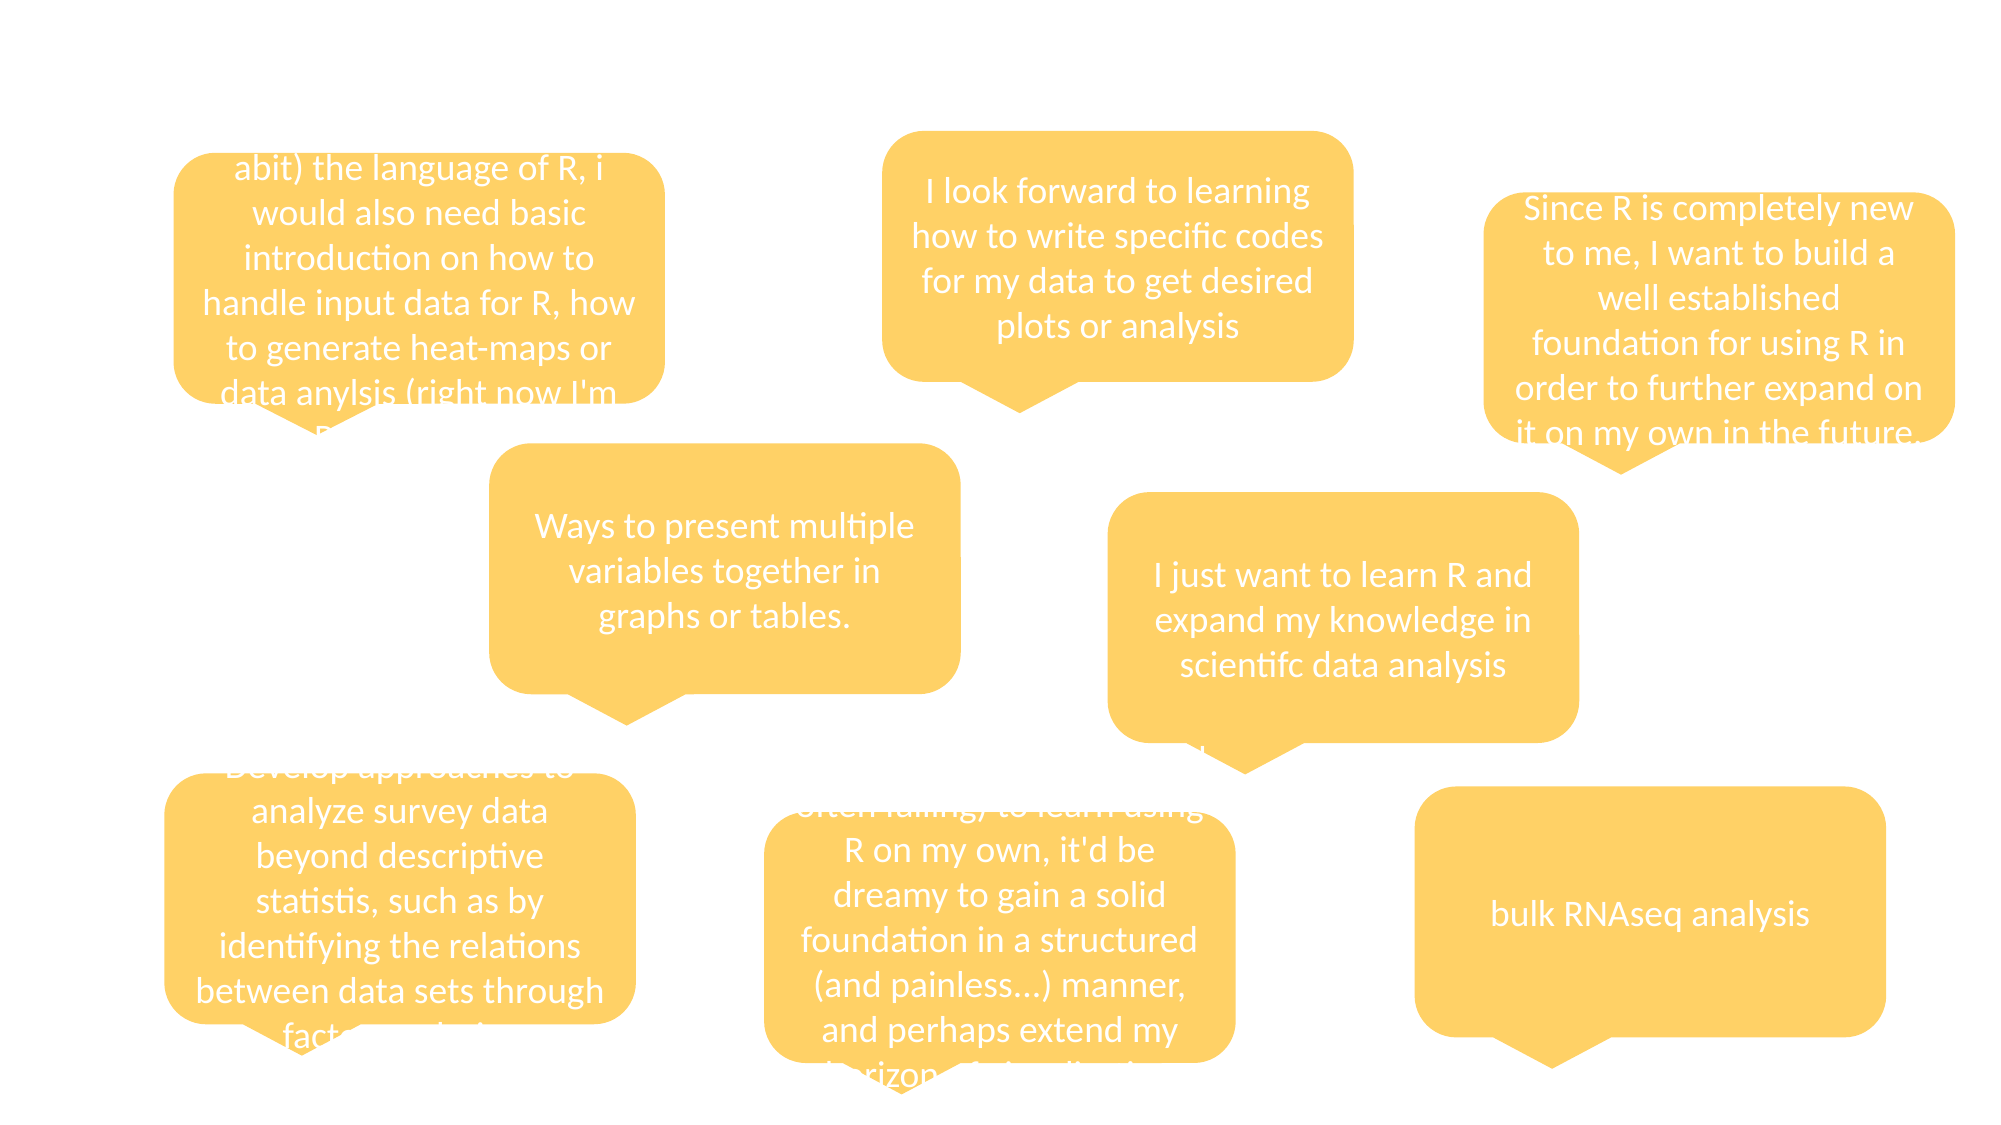

I look forward to learning how to write specific codes for my data to get desired plots or analysis
I hope I can learn (at least abit) the language of R, i would also need basic introduction on how to handle input data for R, how to generate heat-maps or data anylsis (right now I'm using PRISM for analysis).
Since R is completely new to me, I want to build a well established foundation for using R in order to further expand on it on my own in the future.
Ways to present multiple variables together in graphs or tables.
I just want to learn R and expand my knowledge in scientifc data analysis
Develop approaches to analyze survey data beyond descriptive statistis, such as by identifying the relations between data sets through factor analysis.
bulk RNAseq analysis
After months of trying (and often failing) to learn using R on my own, it'd be dreamy to gain a solid foundation in a structured (and painless...) manner, and perhaps extend my horizon of visualization beyond line plots.